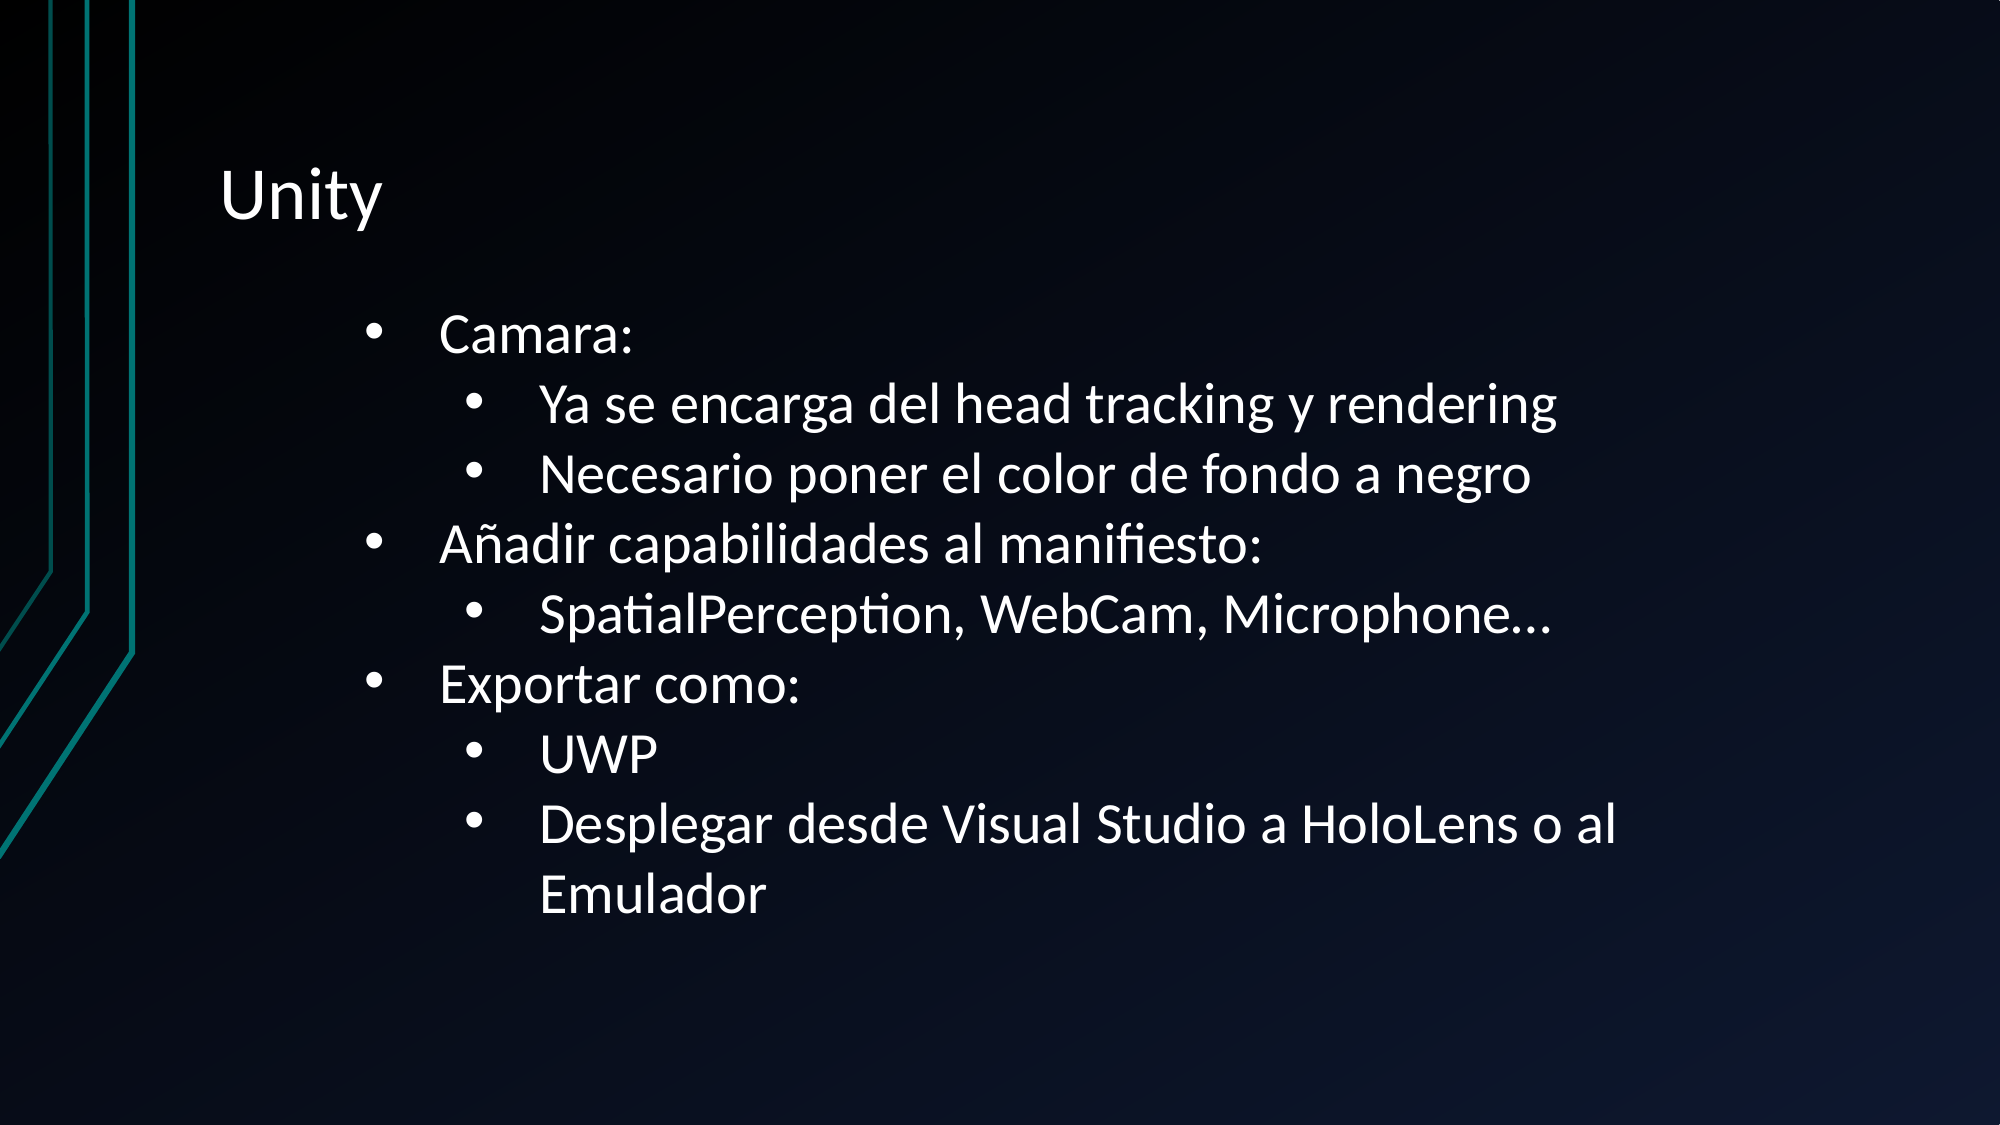

# Unity
Camara:
Ya se encarga del head tracking y rendering
Necesario poner el color de fondo a negro
Añadir capabilidades al manifiesto:
SpatialPerception, WebCam, Microphone…
Exportar como:
UWP
Desplegar desde Visual Studio a HoloLens o al Emulador